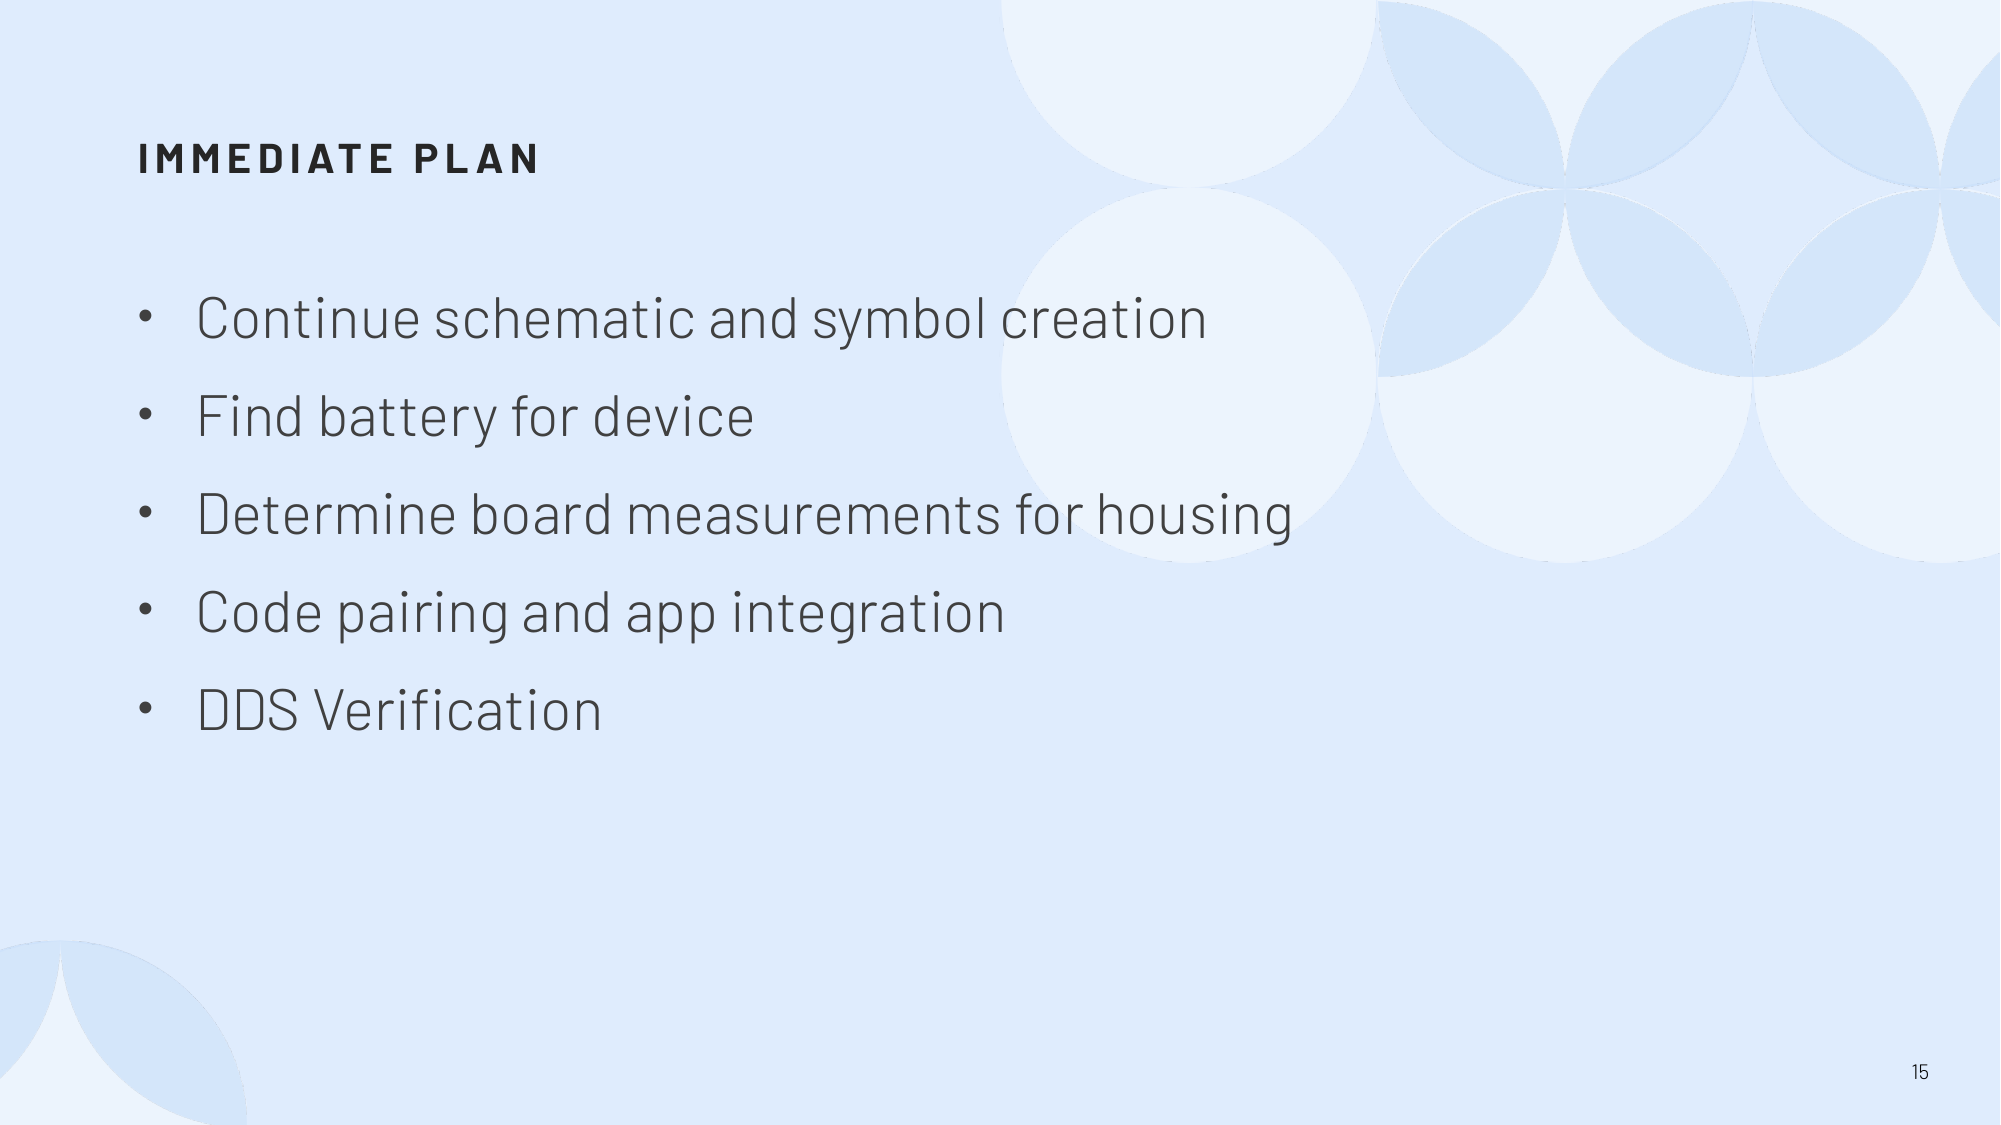

# Immediate Plan
Continue schematic and symbol creation
Find battery for device
Determine board measurements for housing
Code pairing and app integration
DDS Verification
15